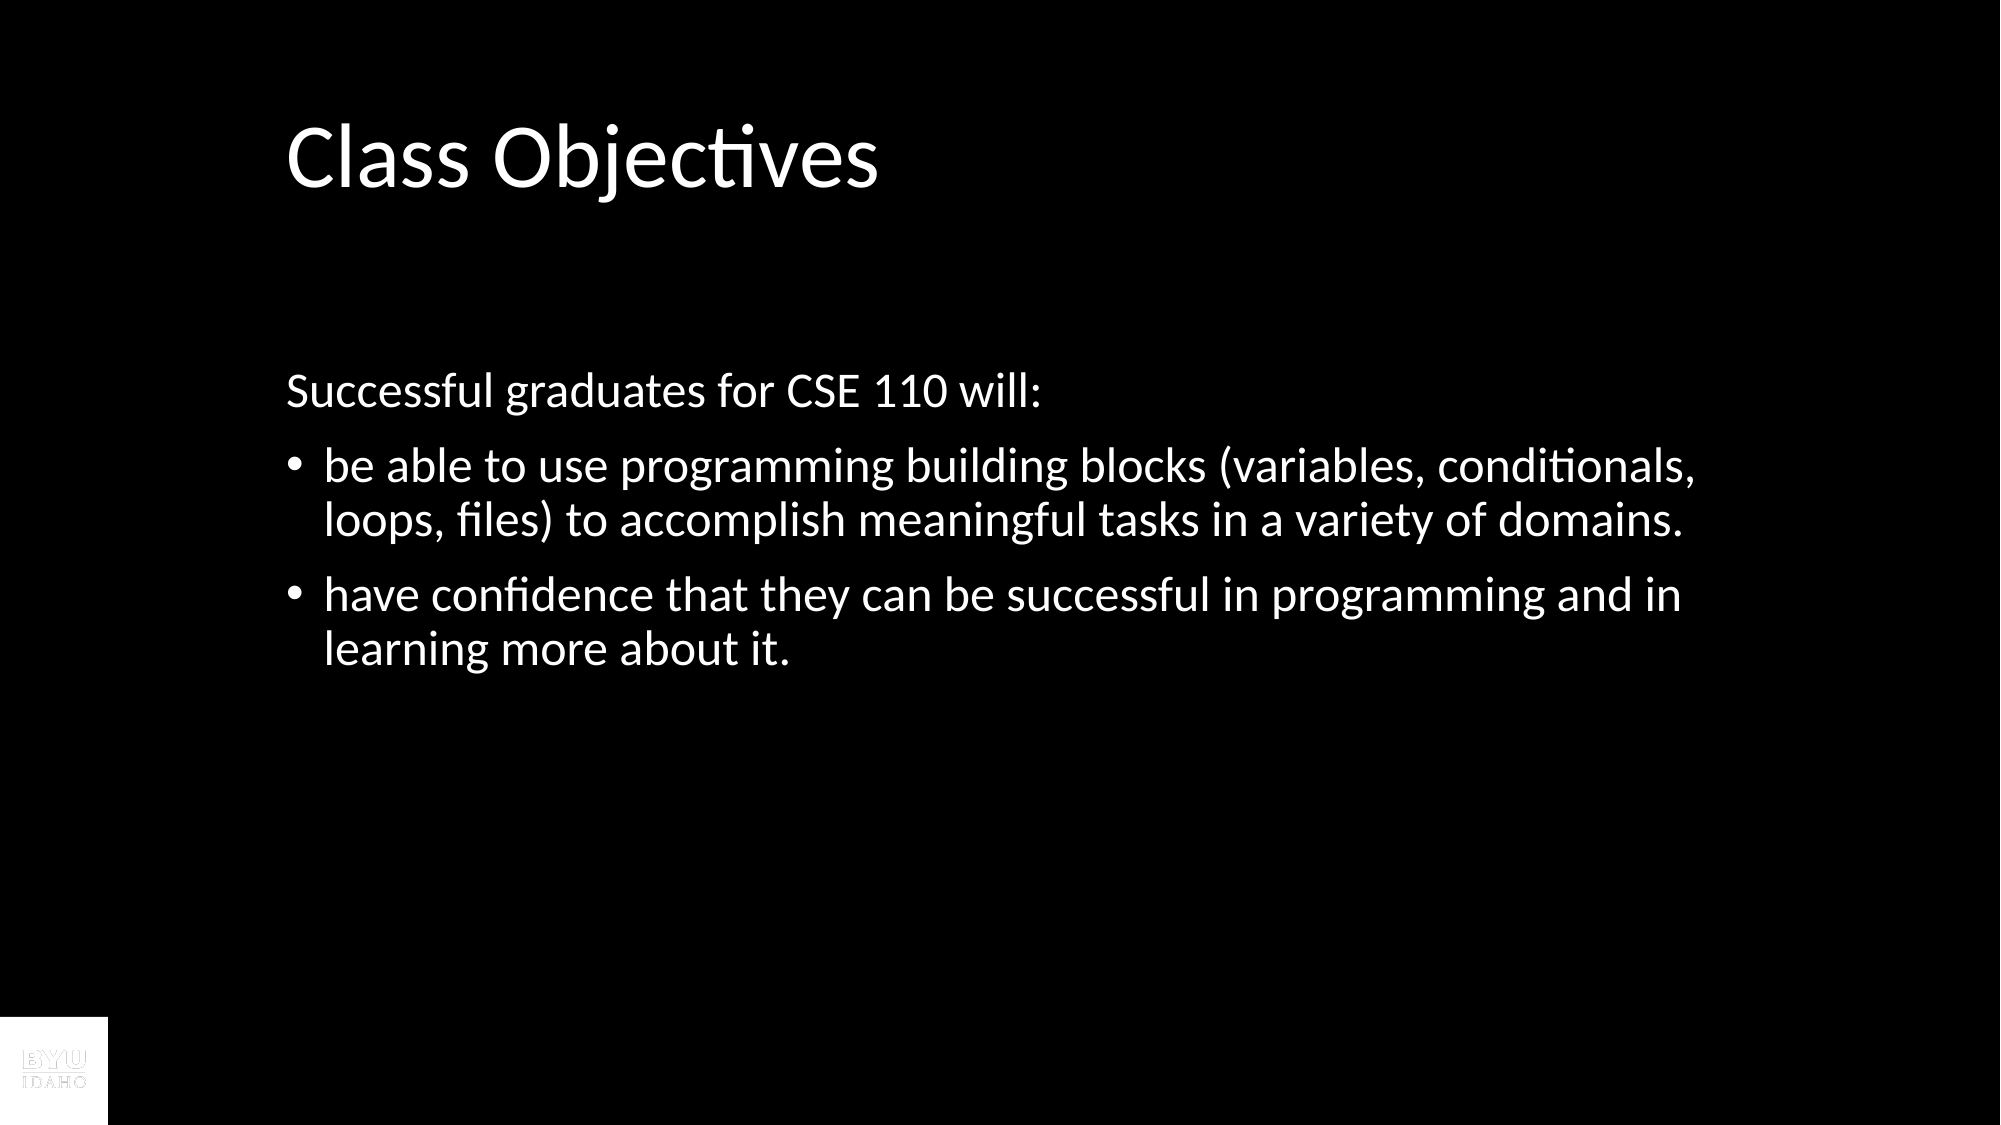

# Class Objectives
Successful graduates for CSE 110 will:
be able to use programming building blocks (variables, conditionals, loops, files) to accomplish meaningful tasks in a variety of domains.
have confidence that they can be successful in programming and in learning more about it.